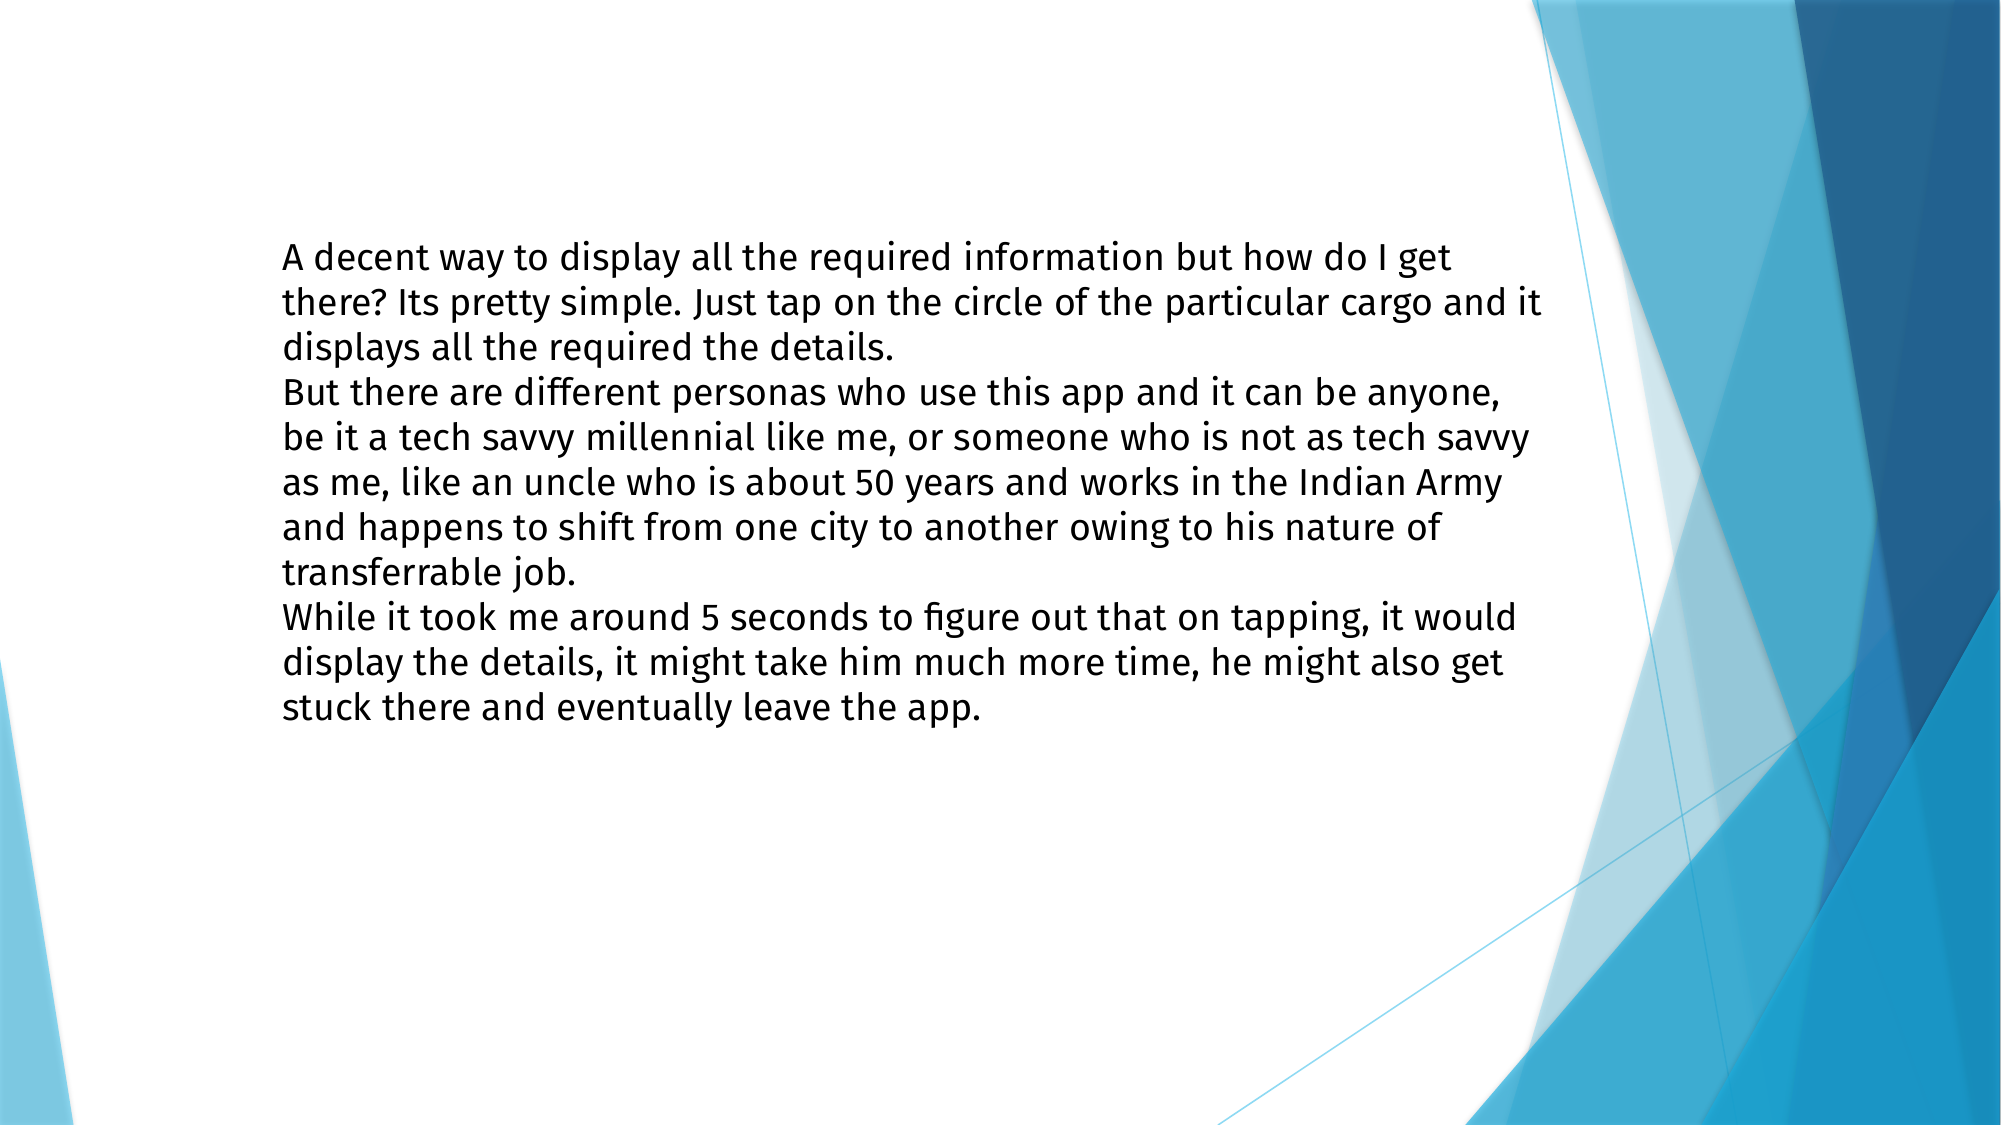

A decent way to display all the required information but how do I get there? Its pretty simple. Just tap on the circle of the particular cargo and it displays all the required the details.
But there are different personas who use this app and it can be anyone, be it a tech savvy millennial like me, or someone who is not as tech savvy as me, like an uncle who is about 50 years and works in the Indian Army and happens to shift from one city to another owing to his nature of transferrable job.
While it took me around 5 seconds to figure out that on tapping, it would display the details, it might take him much more time, he might also get stuck there and eventually leave the app.